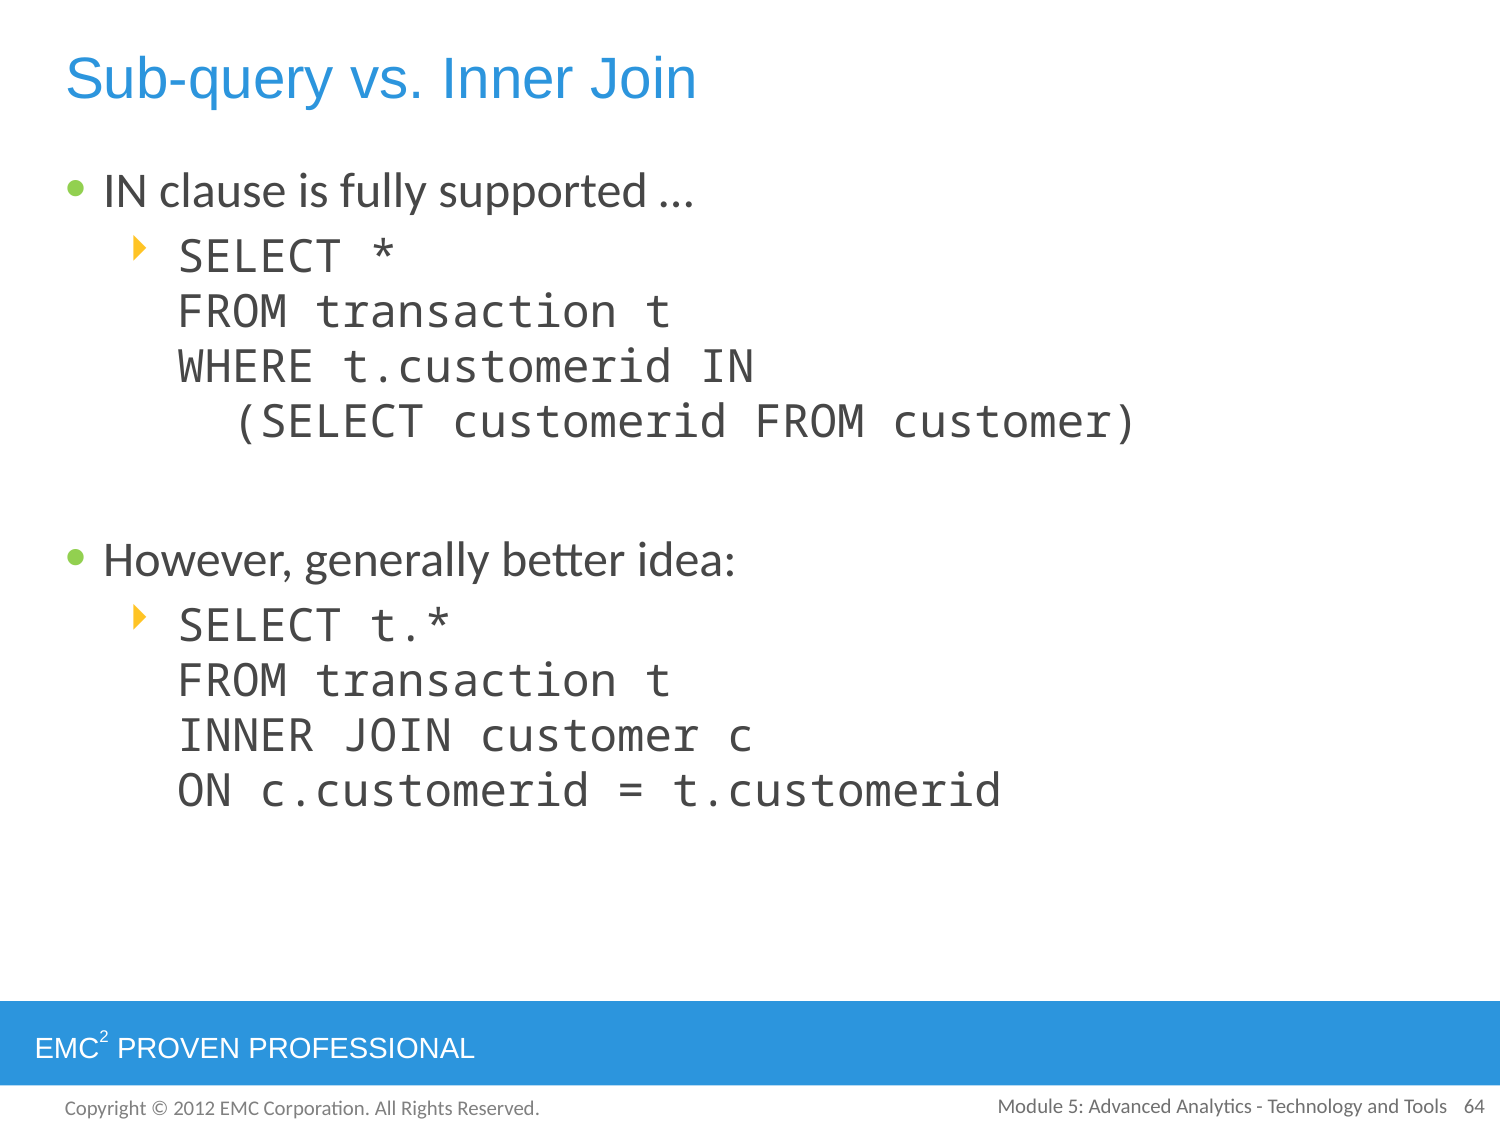

# Sub-query vs. Inner Join
IN clause is fully supported …
SELECT *
FROM transaction t
WHERE t.customerid IN
  (SELECT customerid FROM customer)

However, generally better idea:
SELECT t.*
FROM transaction t
INNER JOIN customer c
ON c.customerid = t.customerid

Module 5: Advanced Analytics - Technology and Tools
64